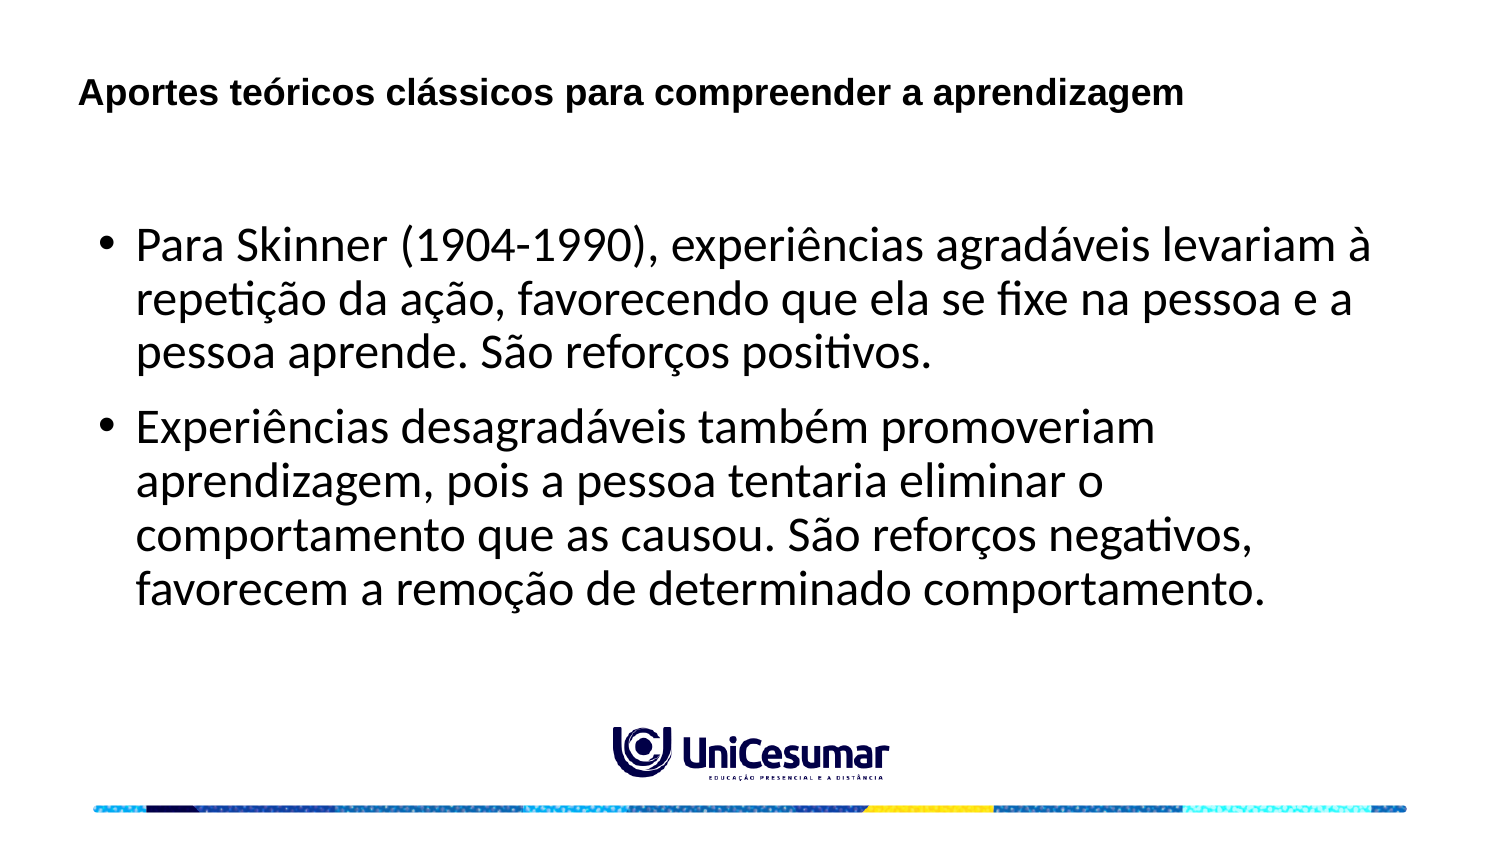

Aportes teóricos clássicos para compreender a aprendizagem
Para Skinner (1904-1990), experiências agradáveis levariam à repetição da ação, favorecendo que ela se fixe na pessoa e a pessoa aprende. São reforços positivos.
Experiências desagradáveis também promoveriam aprendizagem, pois a pessoa tentaria eliminar o comportamento que as causou. São reforços negativos, favorecem a remoção de determinado comportamento.